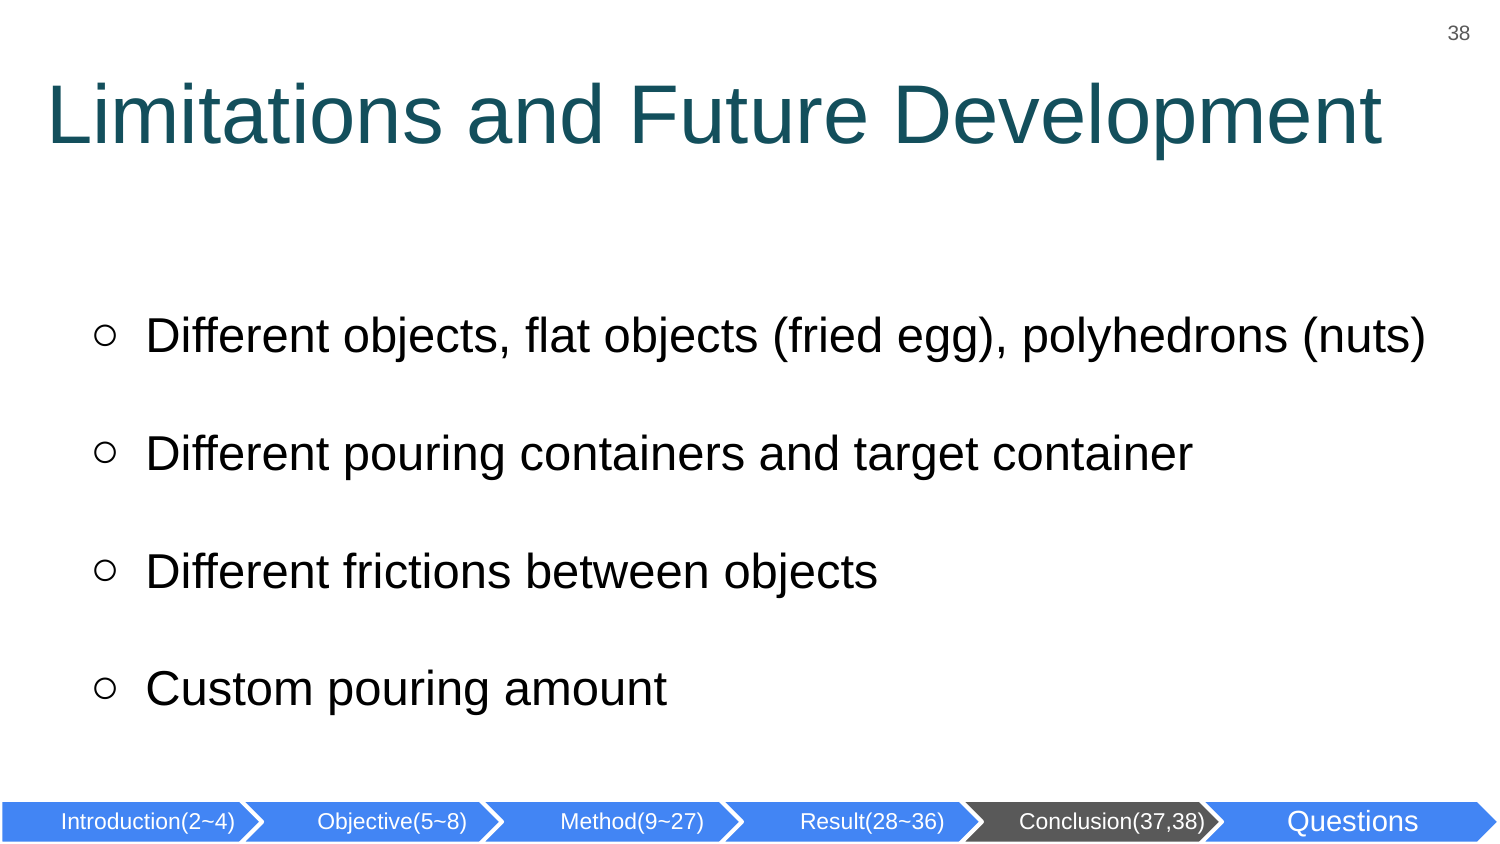

38
# Limitations and Future Development

Different objects, flat objects (fried egg), polyhedrons (nuts)
Different pouring containers and target container
Different frictions between objects
Custom pouring amount
Introduction(2~4)
Objective(5~8)
Method(9~27)
Result(28~36)
Conclusion(37,38)
Questions